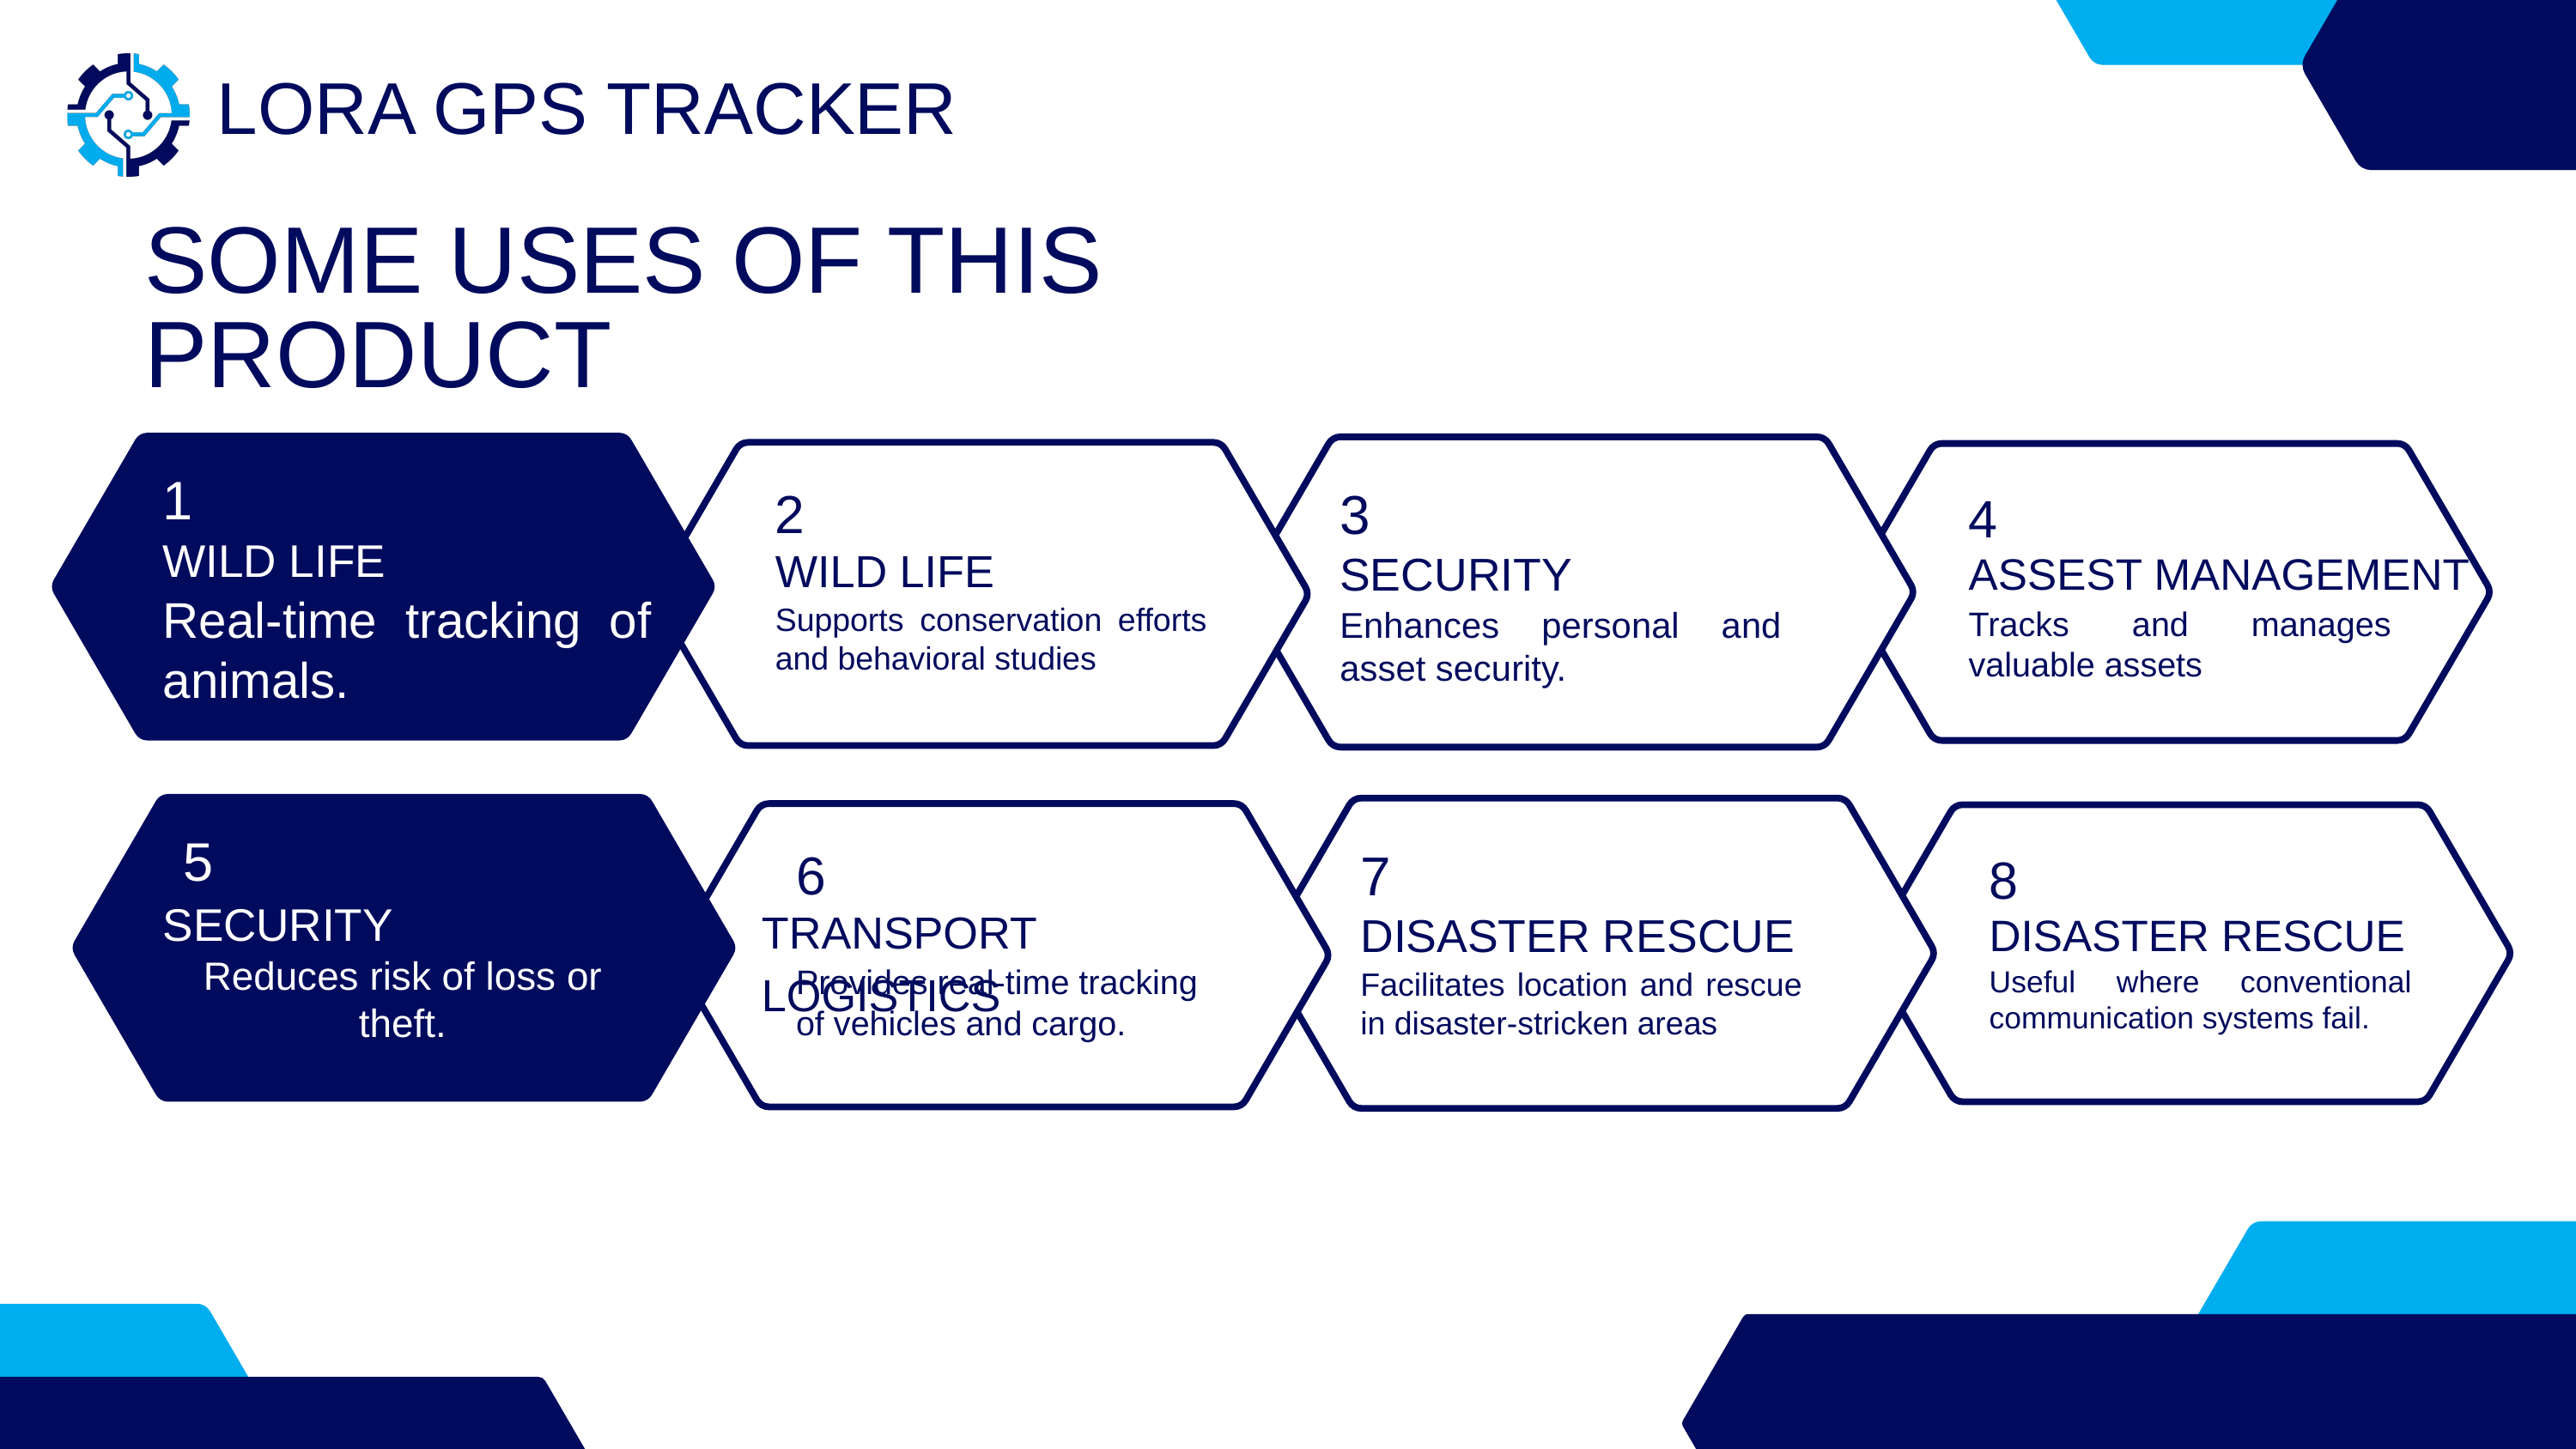

LORA GPS TRACKER
SOME USES OF THIS PRODUCT

1
3
2
4
WILD LIFE
WILD LIFE
SECURITY
ASSEST MANAGEMENT
Real-time tracking of animals.
Supports conservation efforts and behavioral studies
Tracks and manages valuable assets
Enhances personal and asset security.

5
7
6
8
SECURITY
TRANSPORT LOGISTICS
DISASTER RESCUE
DISASTER RESCUE
Reduces risk of loss or theft.
Provides real-time tracking of vehicles and cargo.
Useful where conventional communication systems fail.
Facilitates location and rescue in disaster-stricken areas